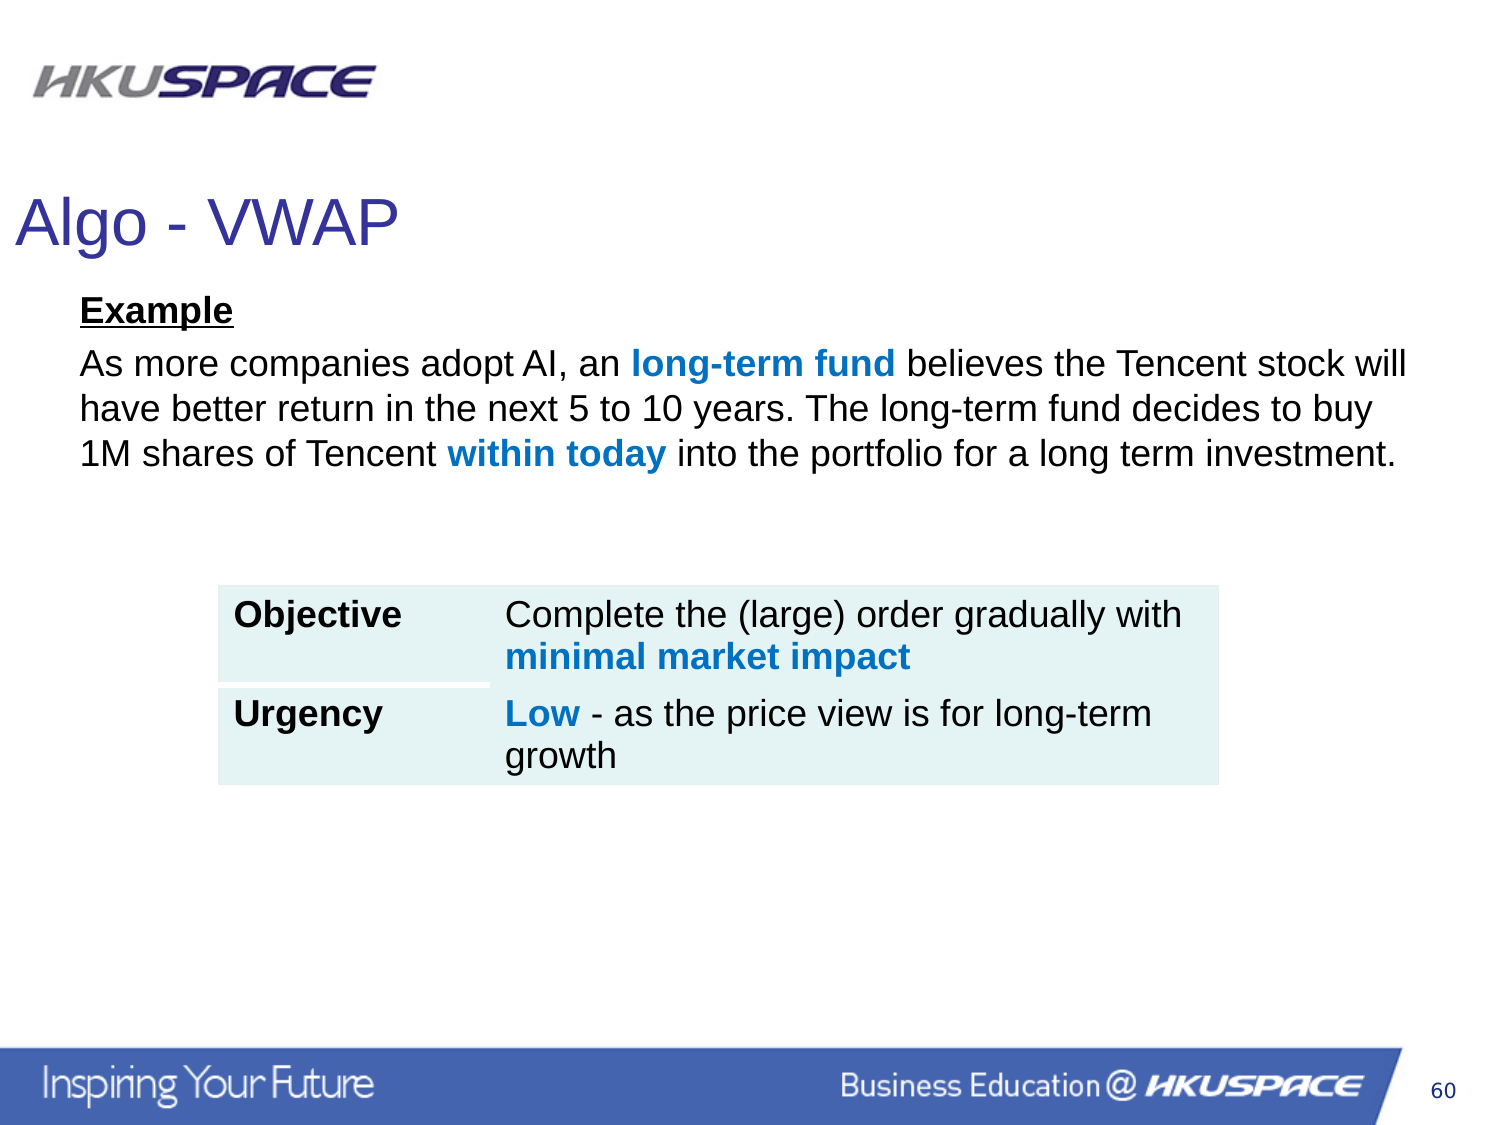

Algo - VWAP
Example
As more companies adopt AI, an long-term fund believes the Tencent stock will have better return in the next 5 to 10 years. The long-term fund decides to buy 1M shares of Tencent within today into the portfolio for a long term investment.

| Objective | Complete the (large) order gradually with minimal market impact |
| --- | --- |
| Urgency | Low - as the price view is for long-term growth |
60